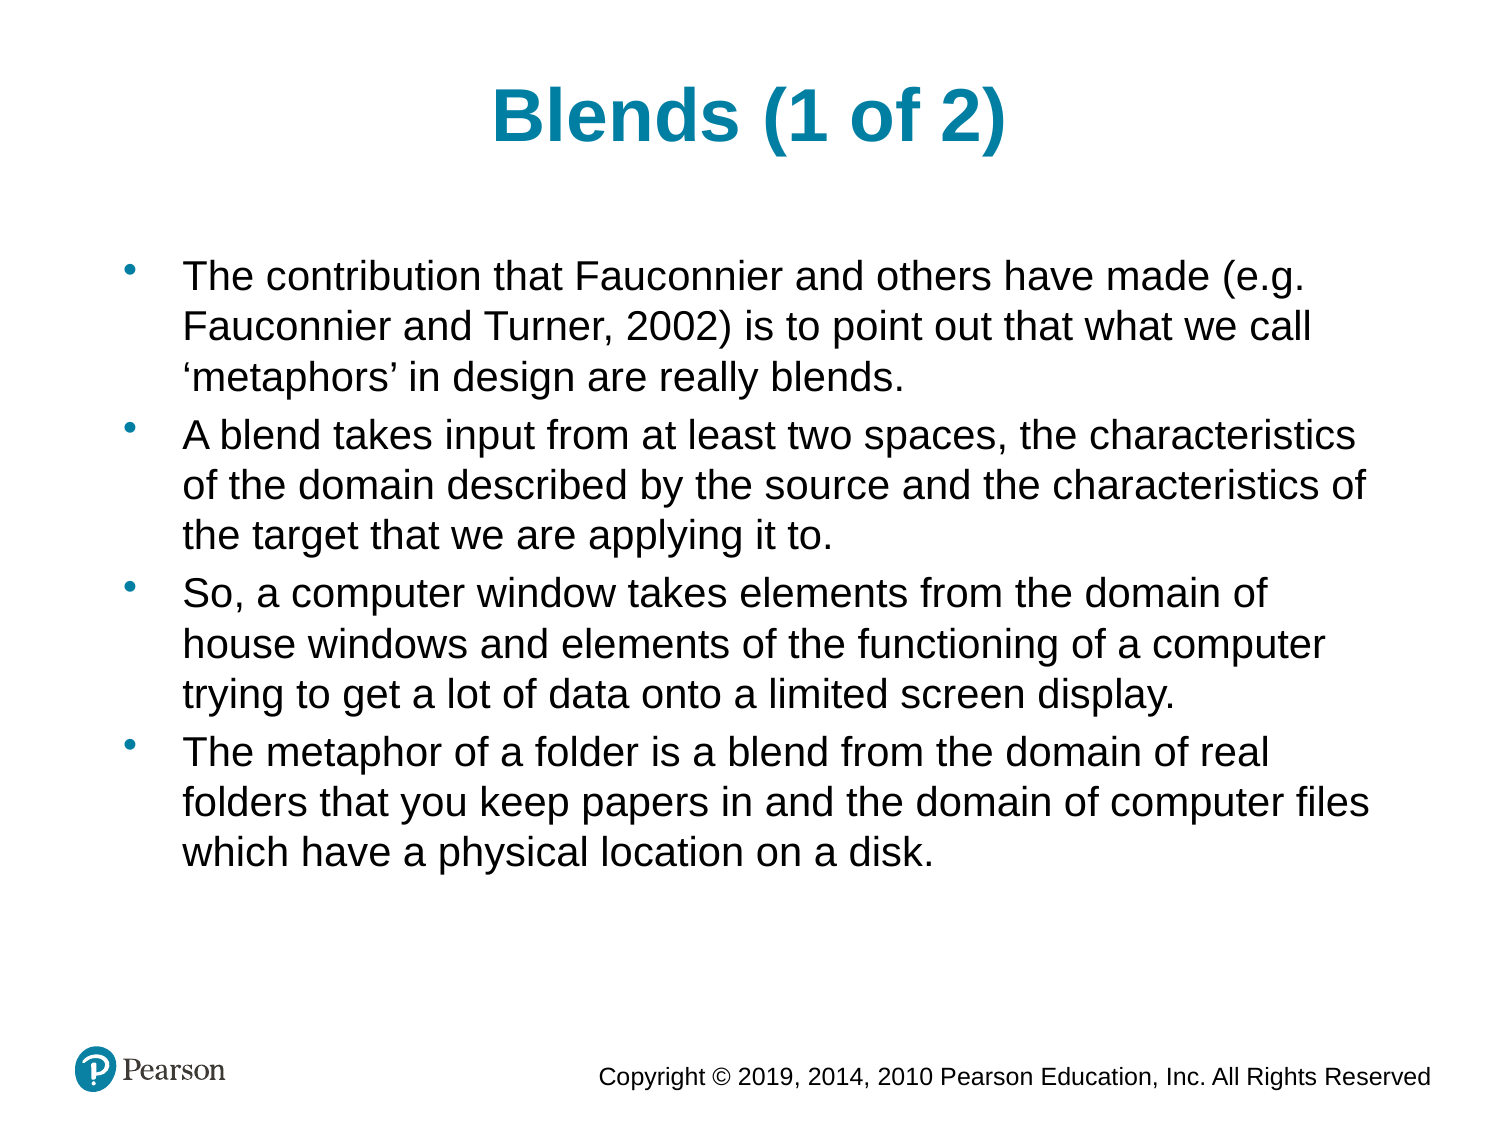

Blends (1 of 2)
The contribution that Fauconnier and others have made (e.g. Fauconnier and Turner, 2002) is to point out that what we call ‘metaphors’ in design are really blends.
A blend takes input from at least two spaces, the characteristics of the domain described by the source and the characteristics of the target that we are applying it to.
So, a computer window takes elements from the domain of house windows and elements of the functioning of a computer trying to get a lot of data onto a limited screen display.
The metaphor of a folder is a blend from the domain of real folders that you keep papers in and the domain of computer files which have a physical location on a disk.